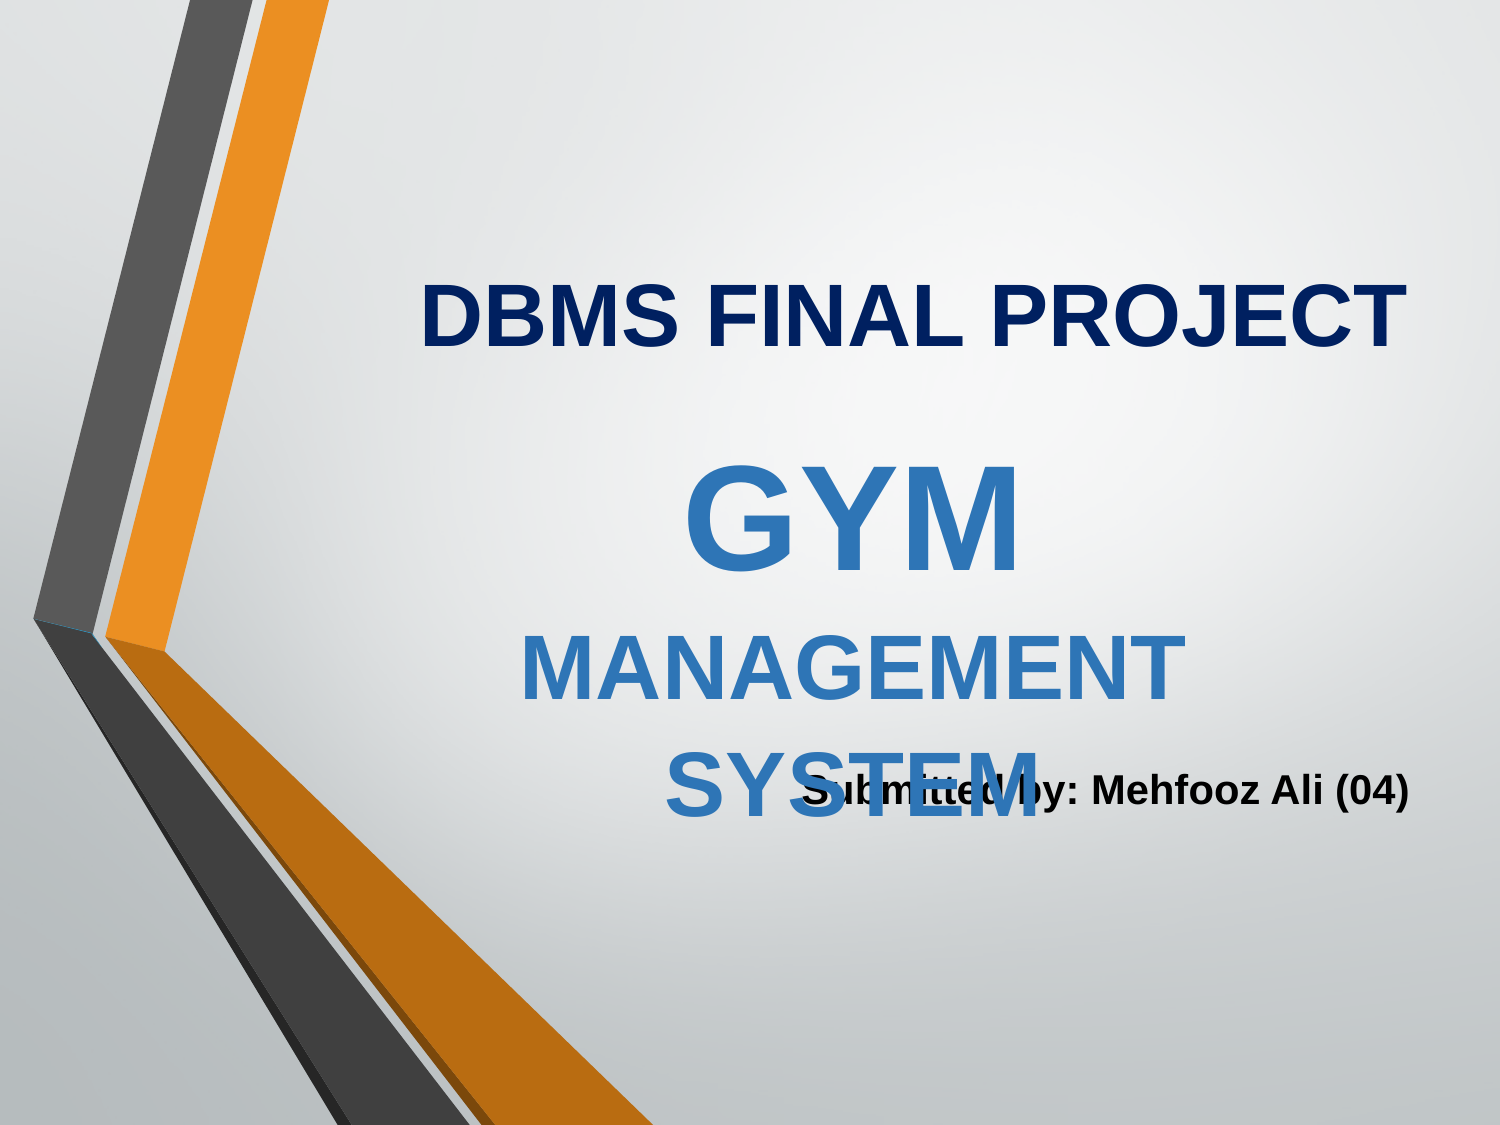

# DBMS FINAL PROJECT
GYM
MANAGEMENT SYSTEM

Submitted by: Mehfooz Ali (04)